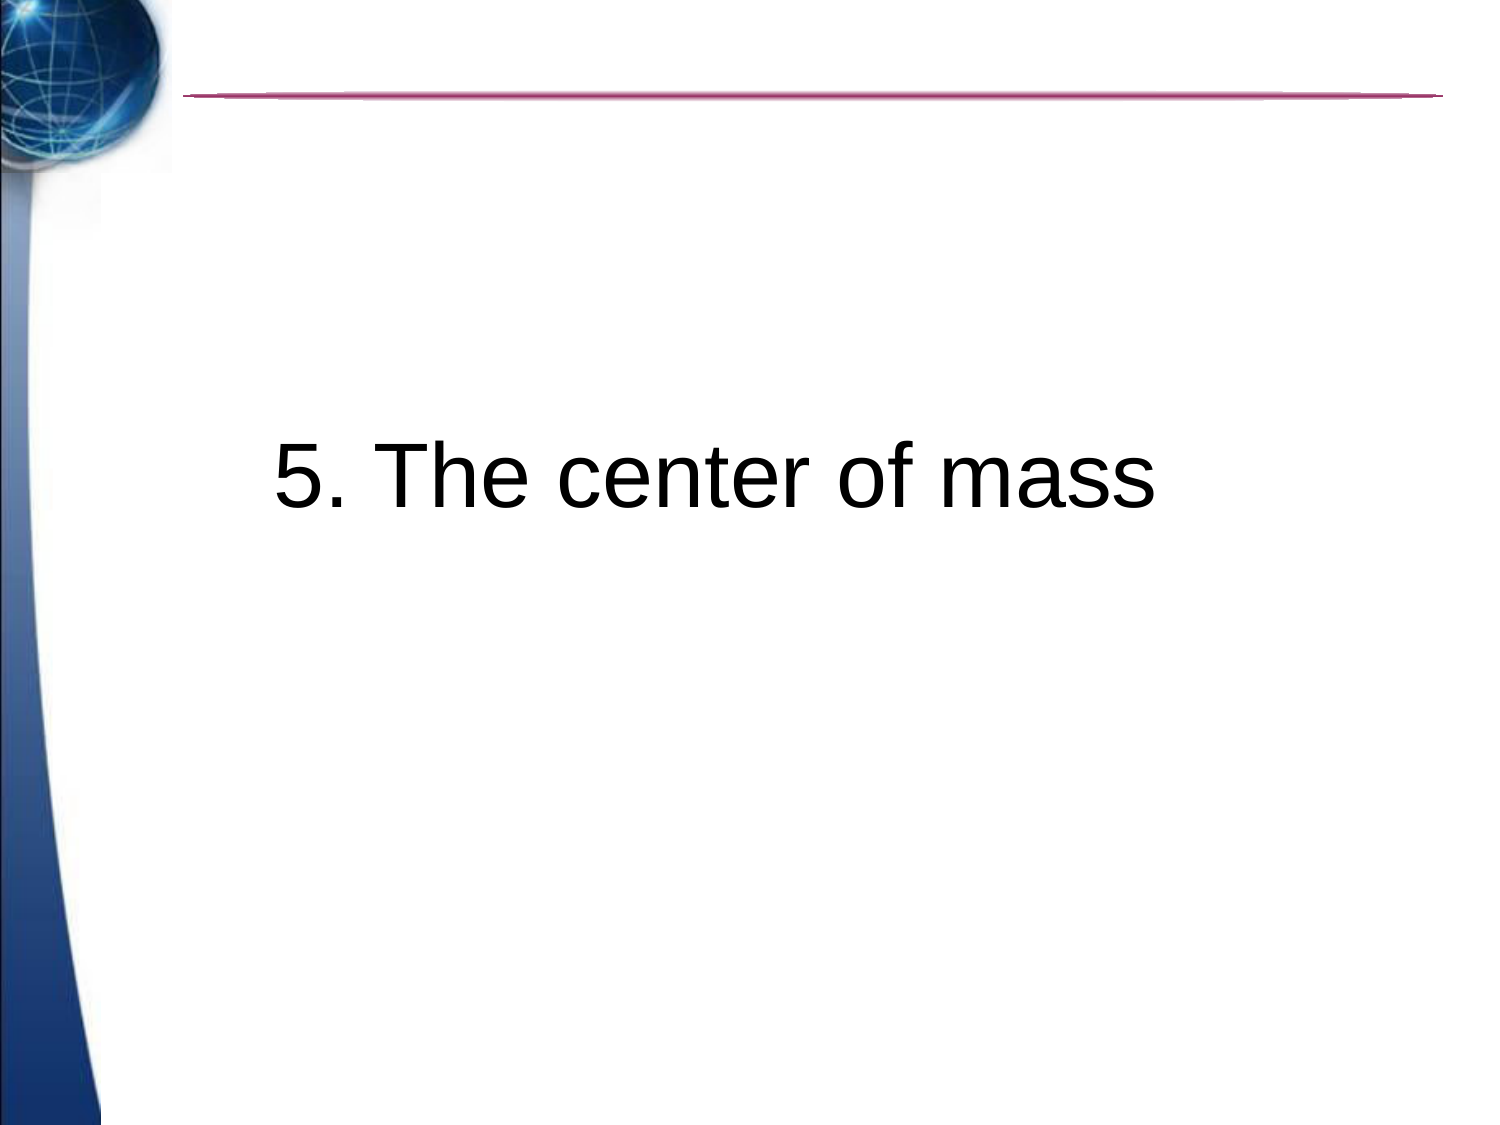

# 5. The center of mass
74